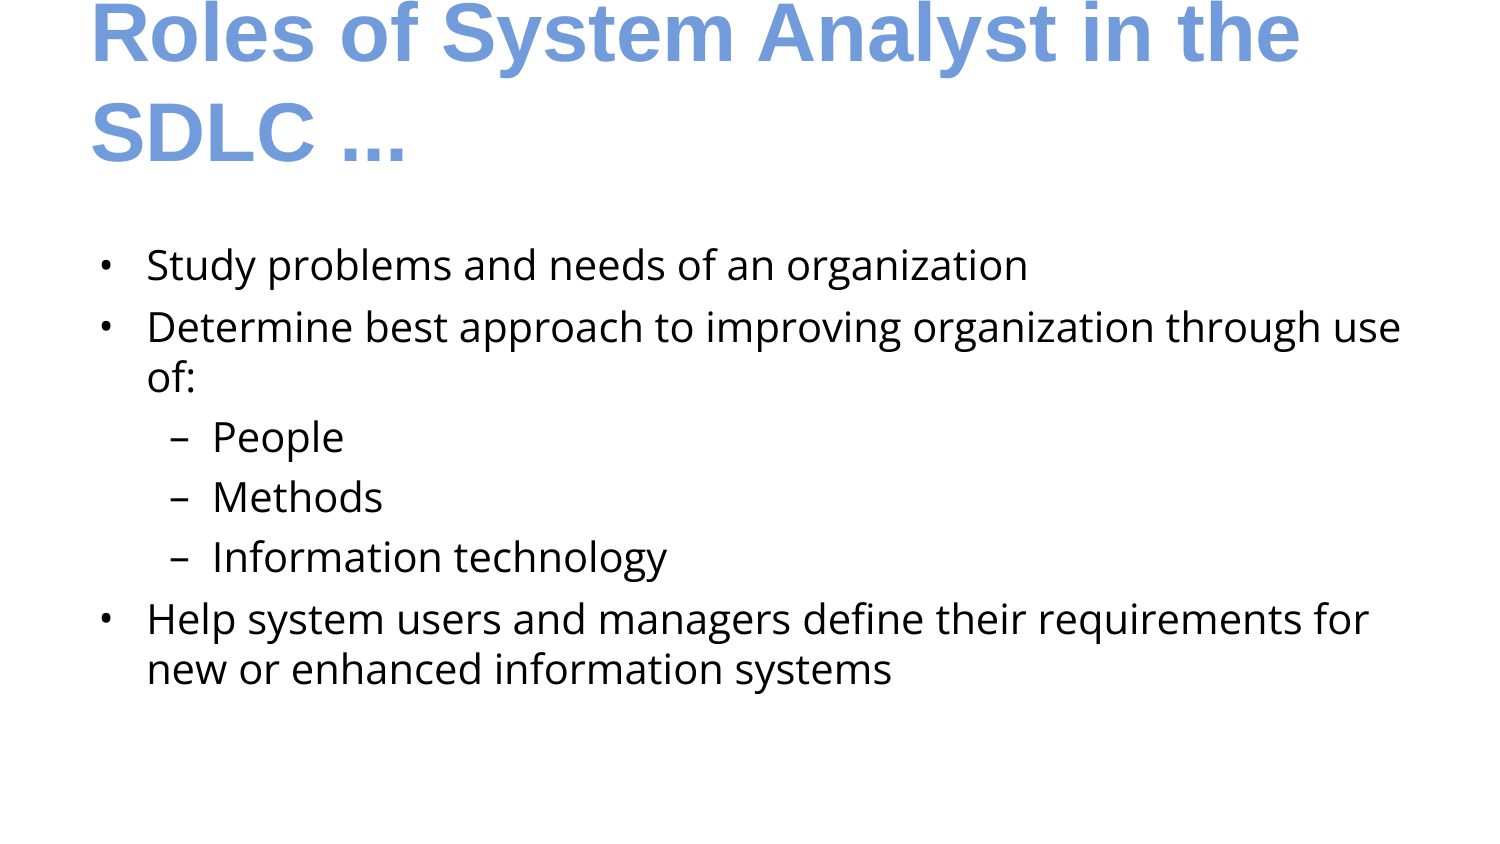

# Roles of System Analyst in the SDLC ...
Study problems and needs of an organization
Determine best approach to improving organization through use of:
People
Methods
Information technology
Help system users and managers define their requirements for new or enhanced information systems